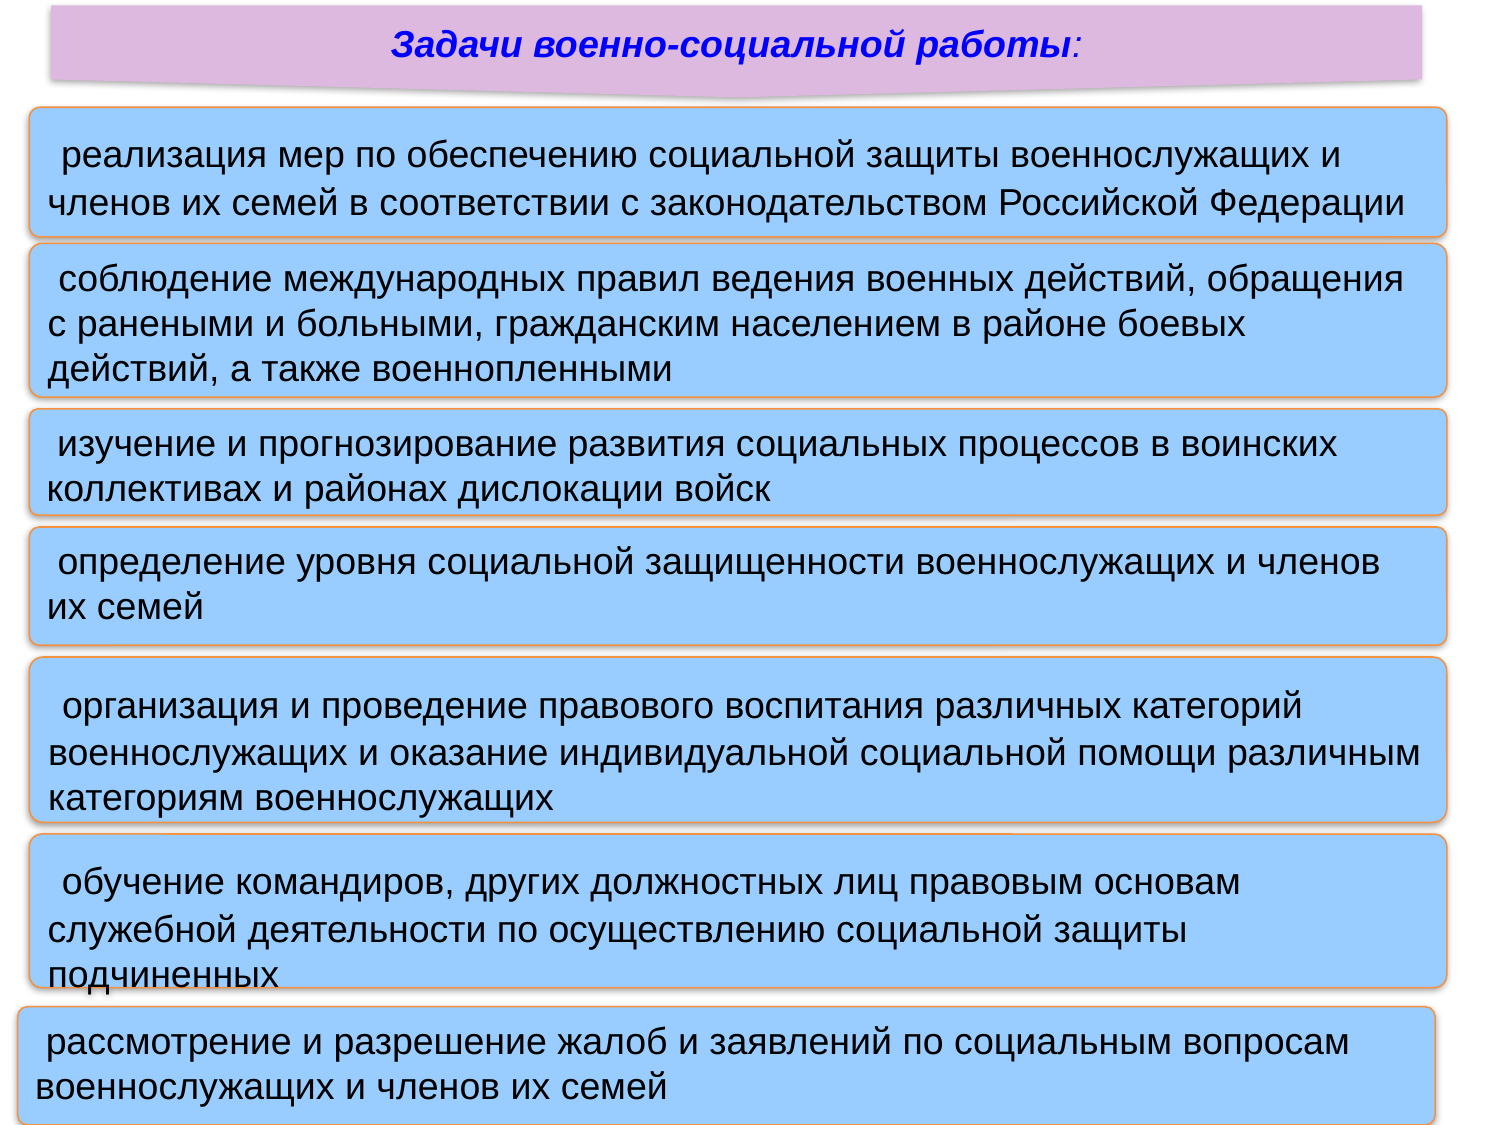

Задачи военно-социальной работы:
 реализация мер по обеспечению социальной защиты военнослужащих и членов их семей в соответствии с законодательством Российской Федерации
 соблюдение международных правил ведения военных действий, обращения с ранеными и больными, гражданским населением в районе боевых действий, а также военнопленными

 изучение и прогнозирование развития социальных процессов в воинских коллективах и районах дислокации войск
 определение уровня социальной защищенности военнослужащих и членов их семей
 организация и проведение правового воспитания различных категорий военнослужащих и оказание индивидуальной социальной помощи различным категориям военнослужащих
 обучение командиров, других должностных лиц правовым основам служебной деятельности по осуществлению социальной защиты подчиненных
 рассмотрение и разрешение жалоб и заявлений по социальным вопросам военнослужащих и членов их семей